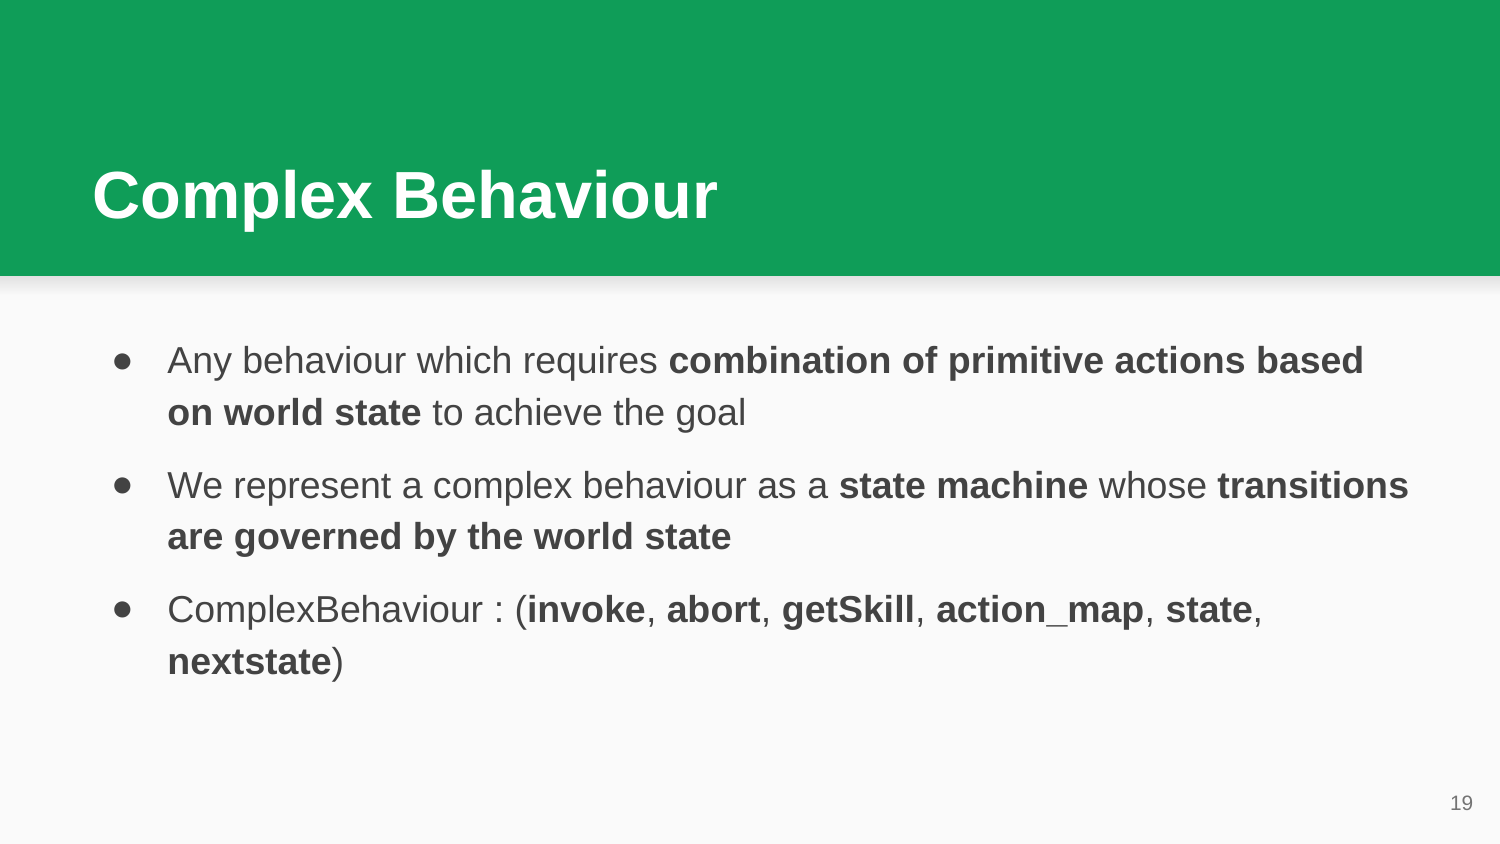

# Complex Behaviour
Any behaviour which requires combination of primitive actions based on world state to achieve the goal
We represent a complex behaviour as a state machine whose transitions are governed by the world state
ComplexBehaviour : (invoke, abort, getSkill, action_map, state, nextstate)

19